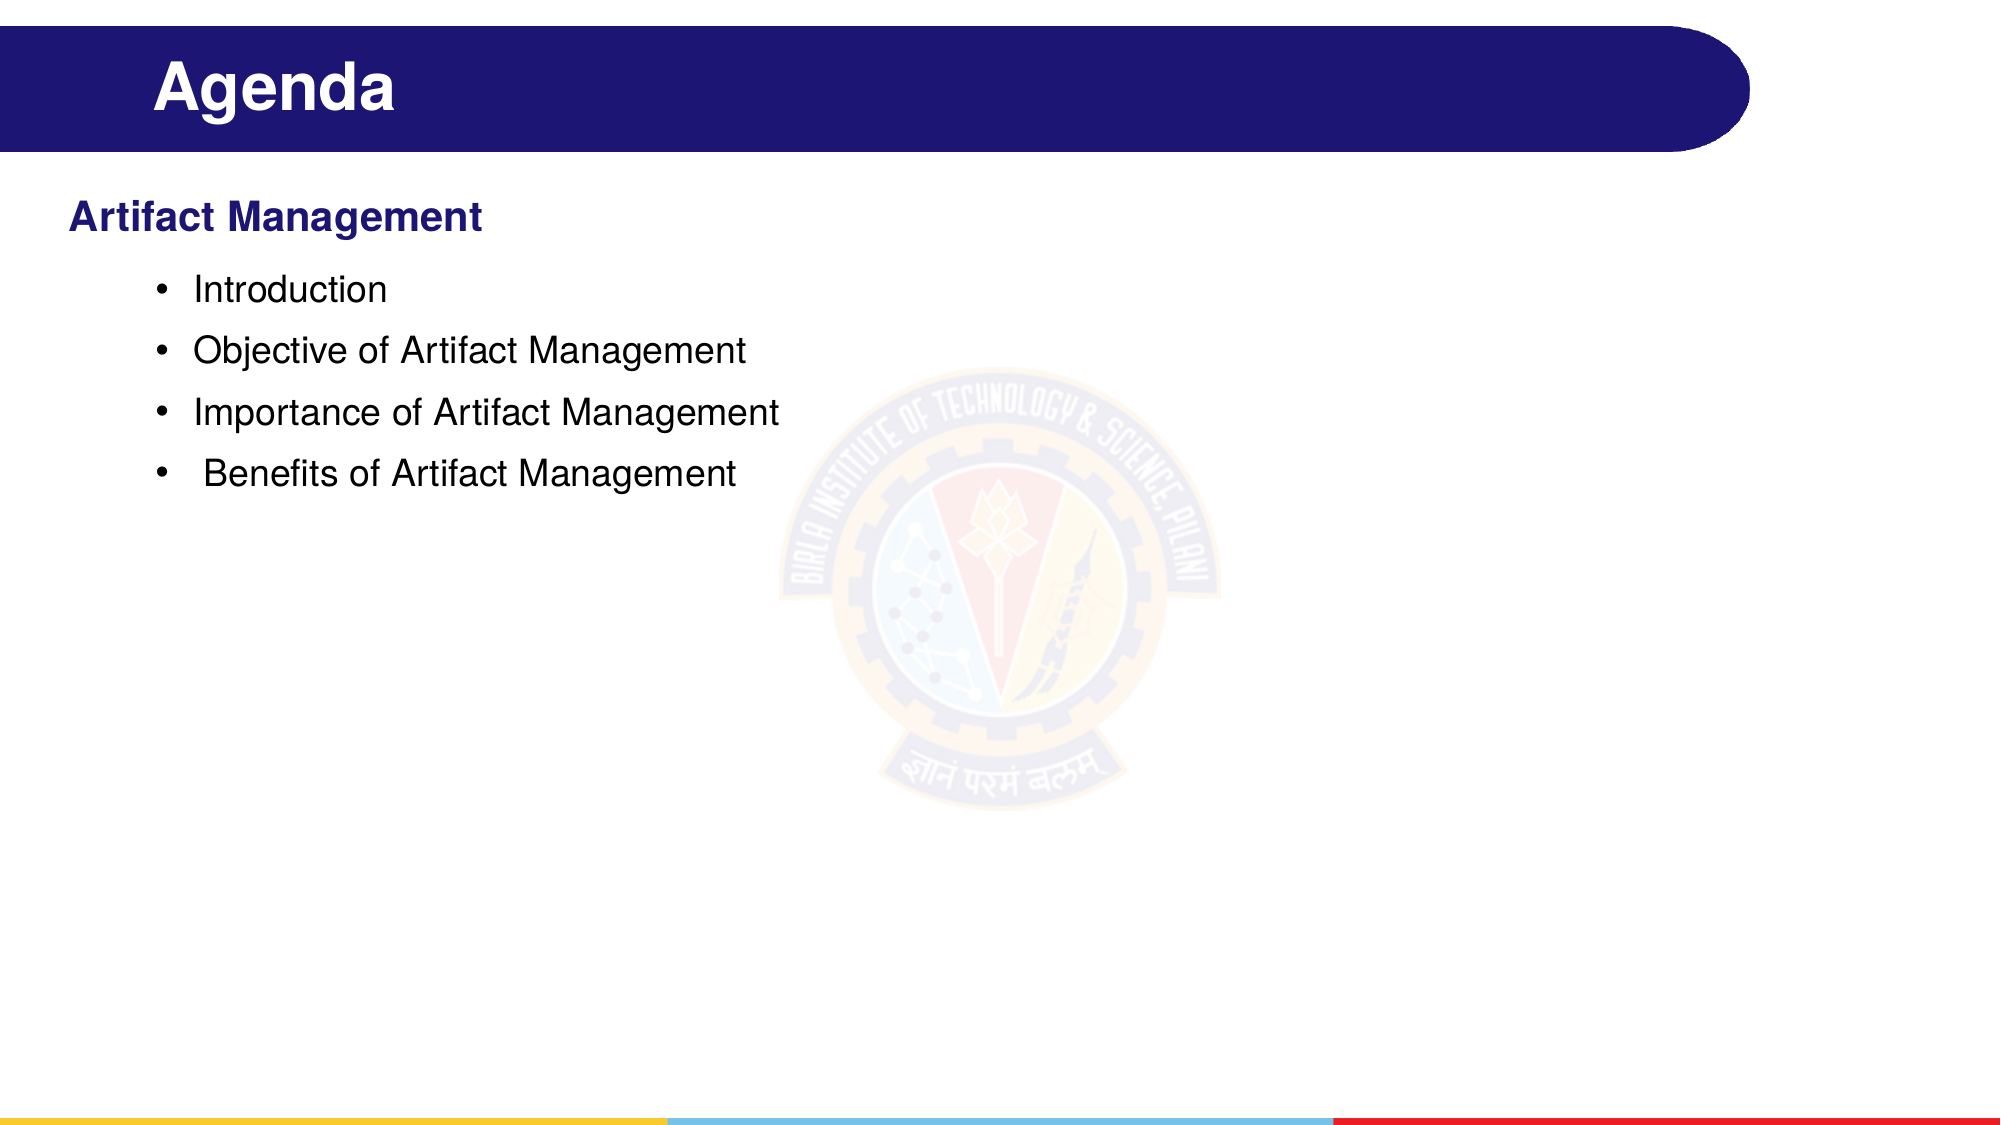

# Agenda
Artifact Management
Introduction
Objective of Artifact Management
Importance of Artifact Management
 Benefits of Artifact Management